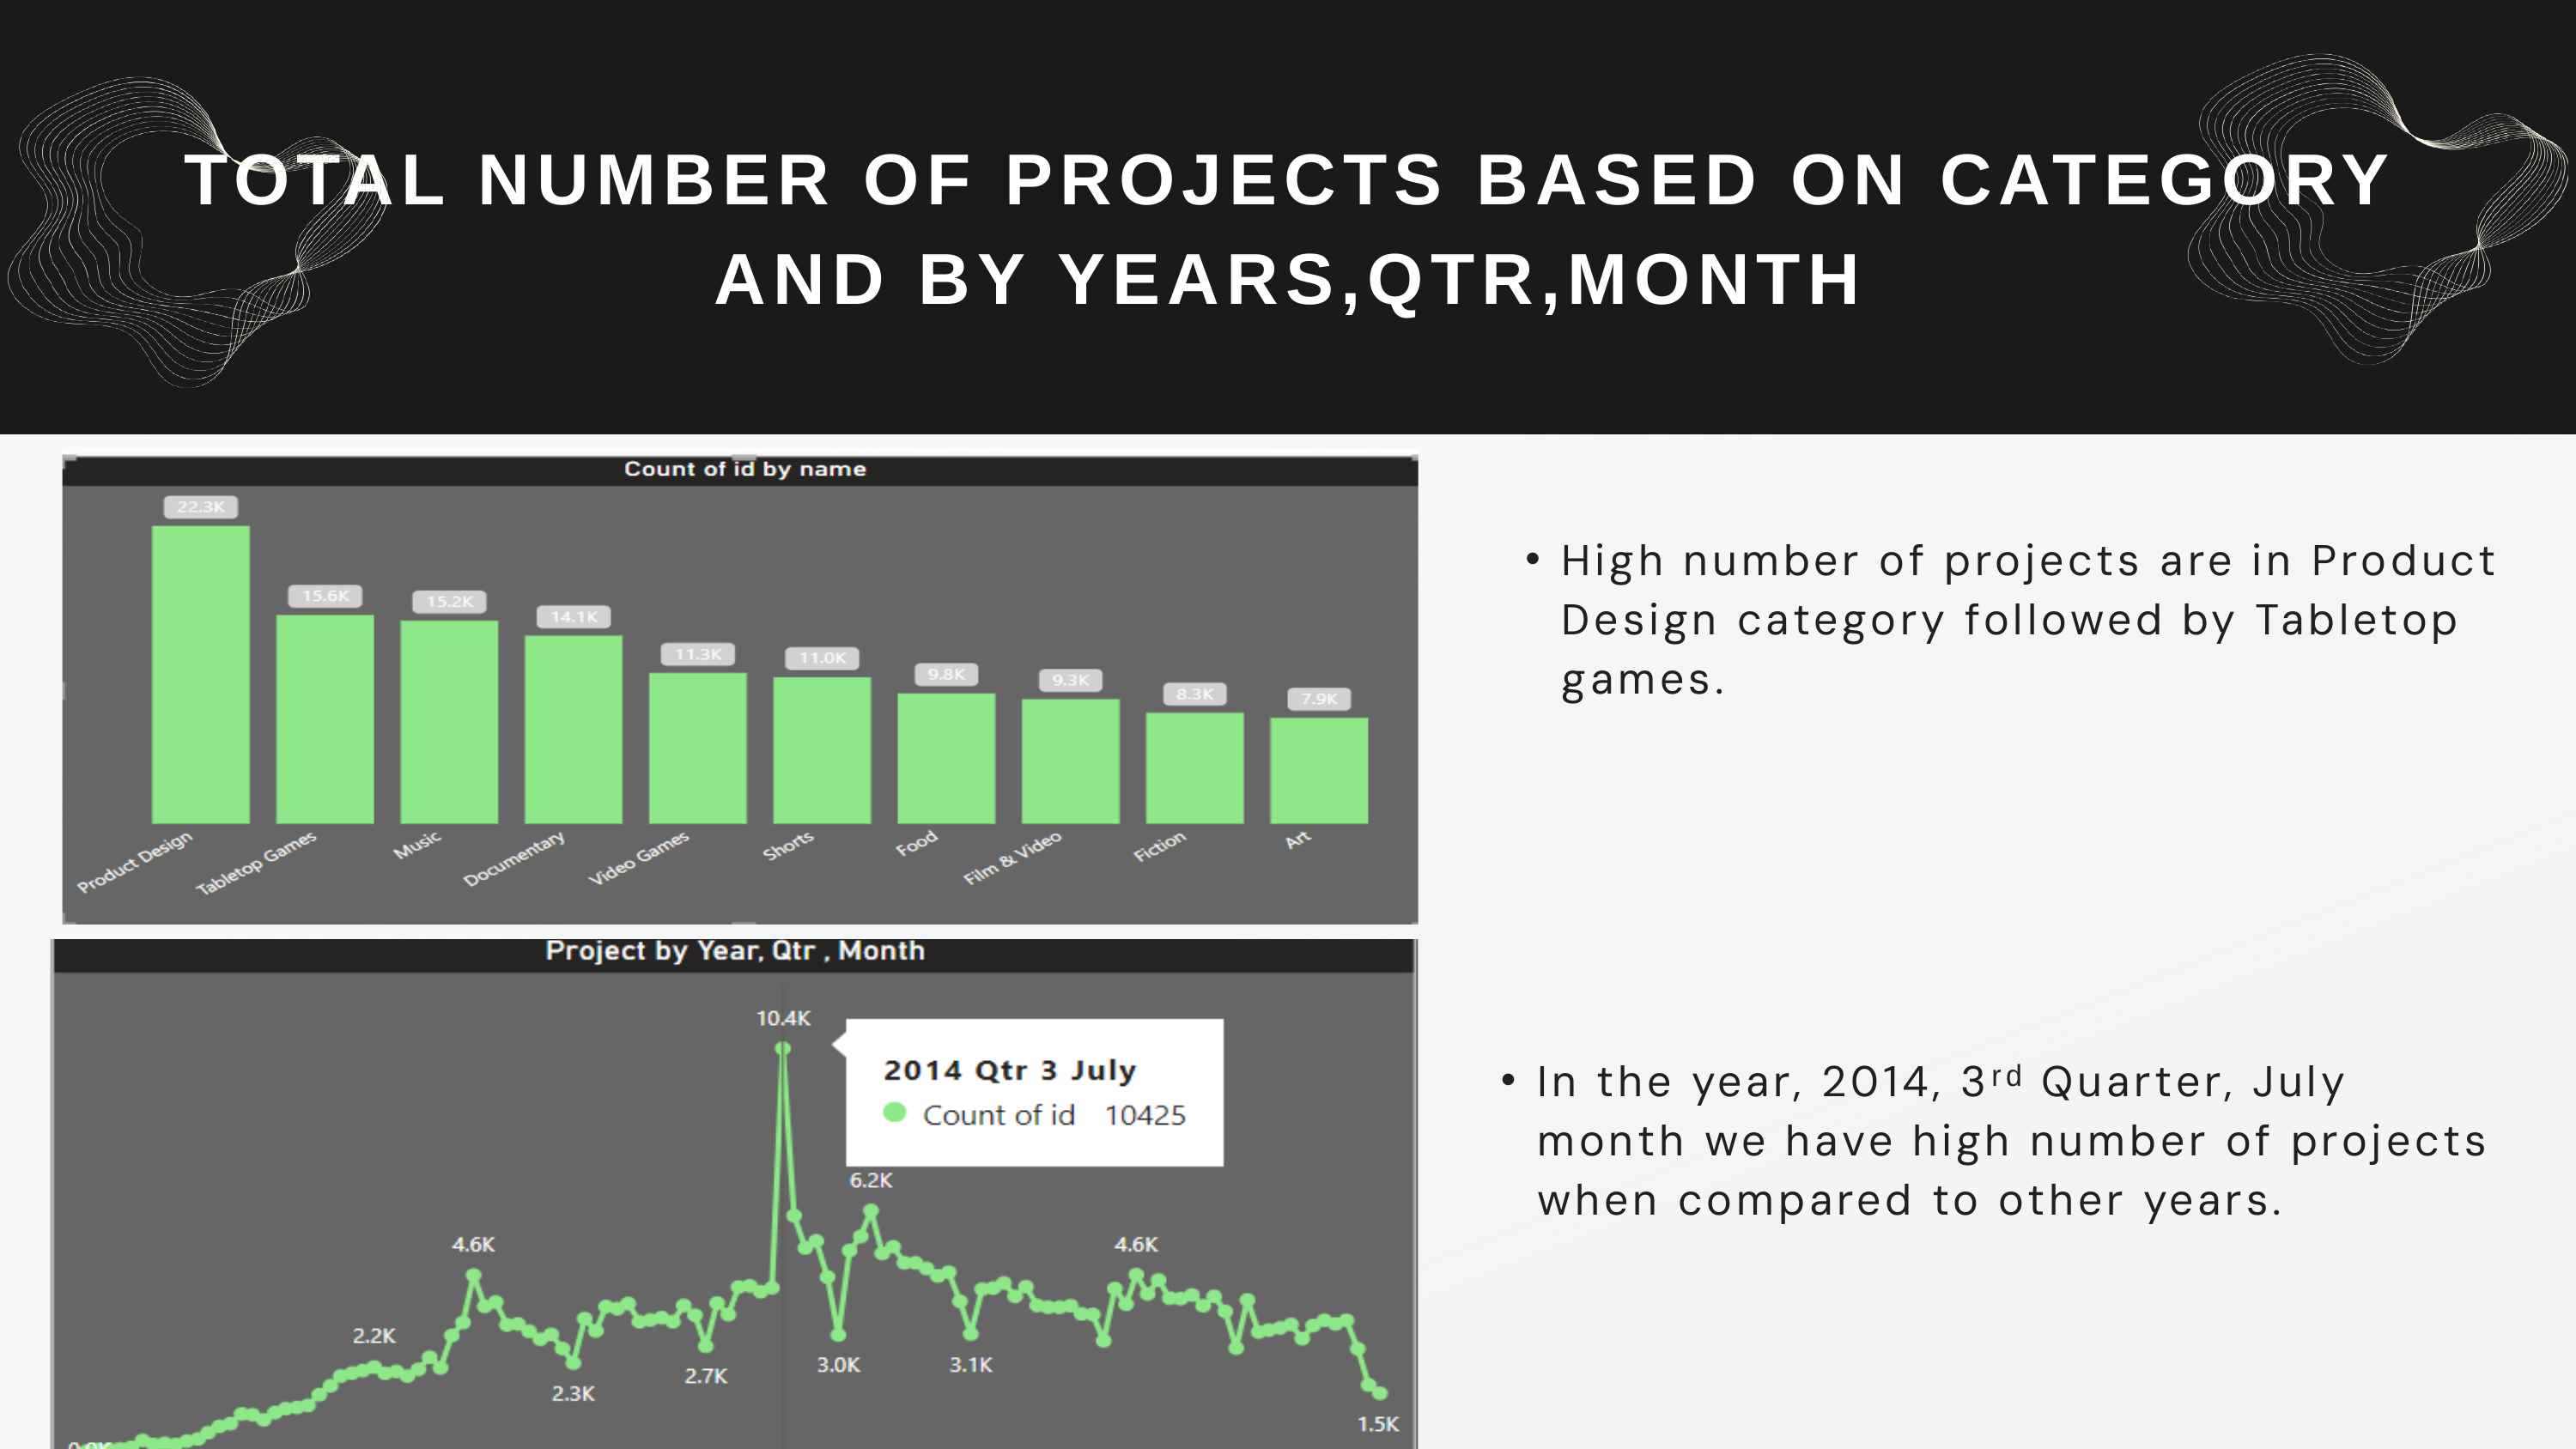

TOTAL NUMBER OF PROJECTS BASED ON CATEGORY
AND BY YEARS,QTR,MONTH

High number of projects are in Product Design category followed by Tabletop games.

In the year, 2014, 3ʳᵈ Quarter, July month we have high number of projects when compared to other years.